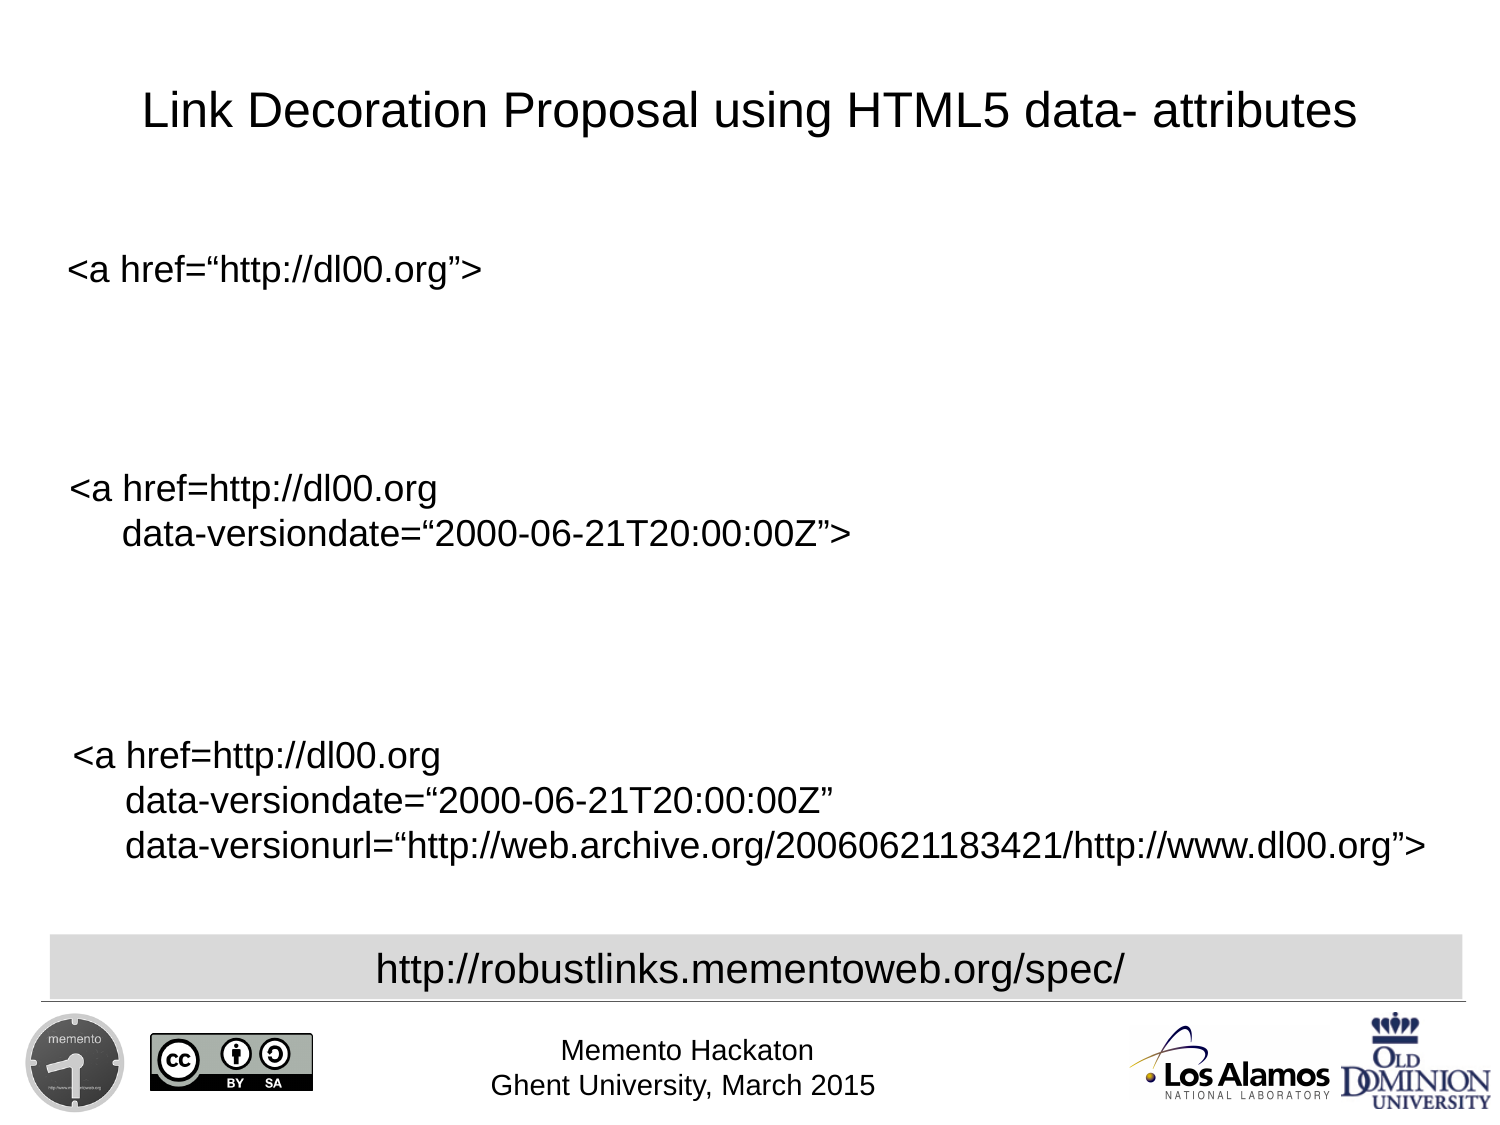

# Link Decoration Proposal using HTML5 data- attributes
<a href=“http://dl00.org”>
<a href=http://dl00.org
     data-versiondate=“2000-06-21T20:00:00Z”>
<a href=http://dl00.org
     data-versiondate=“2000-06-21T20:00:00Z”
     data-versionurl=“http://web.archive.org/20060621183421/http://www.dl00.org”>
http://robustlinks.mementoweb.org/spec/